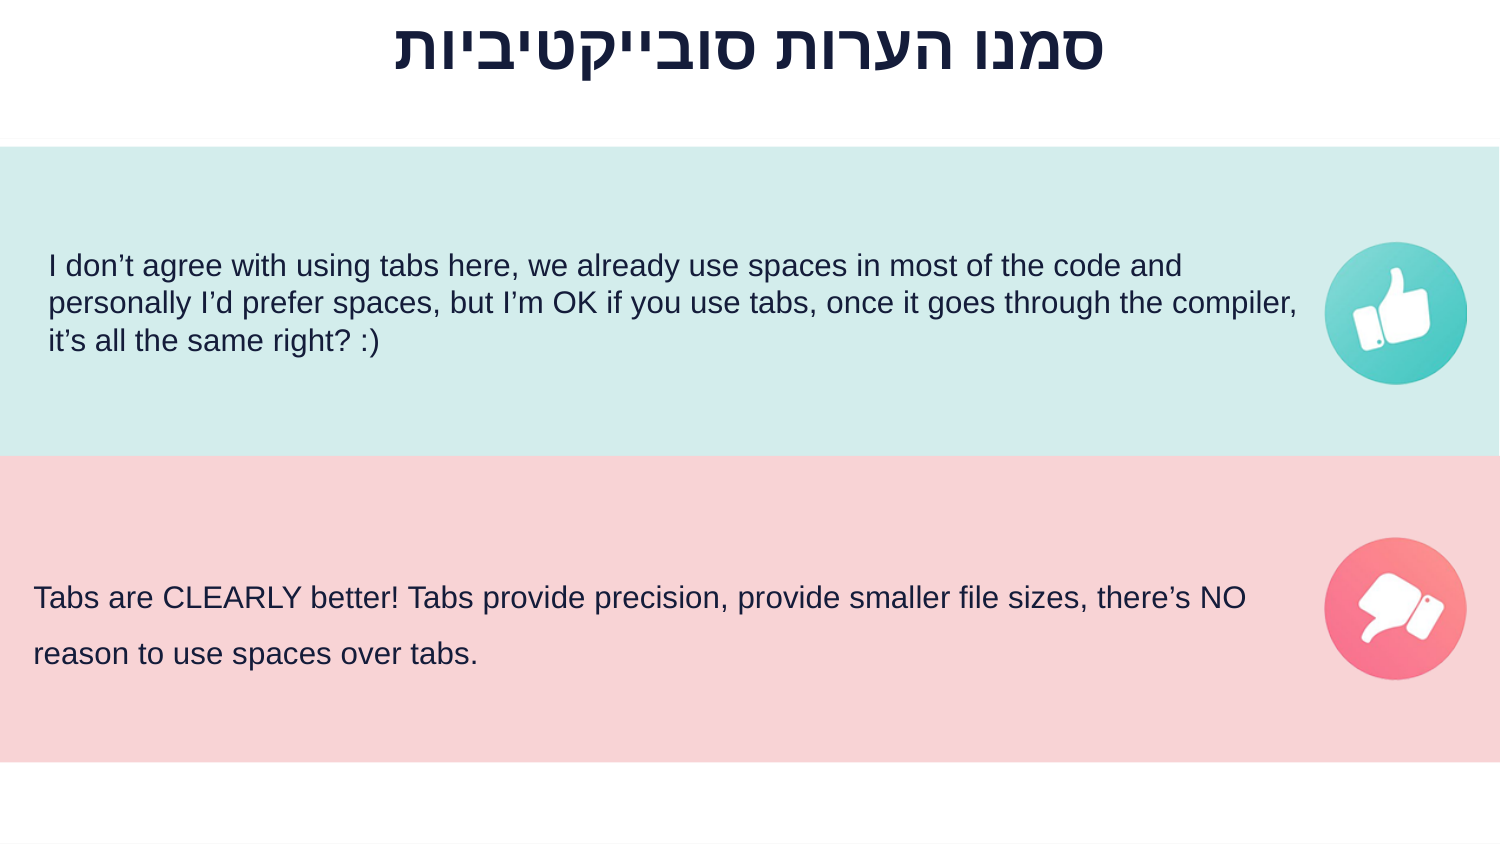

# סמנו הערות סובייקטיביות
I don’t agree with using tabs here, we already use spaces in most of the code and personally I’d prefer spaces, but I’m OK if you use tabs, once it goes through the compiler, it’s all the same right? :)
Tabs are CLEARLY better! Tabs provide precision, provide smaller file sizes, there’s NO reason to use spaces over tabs.